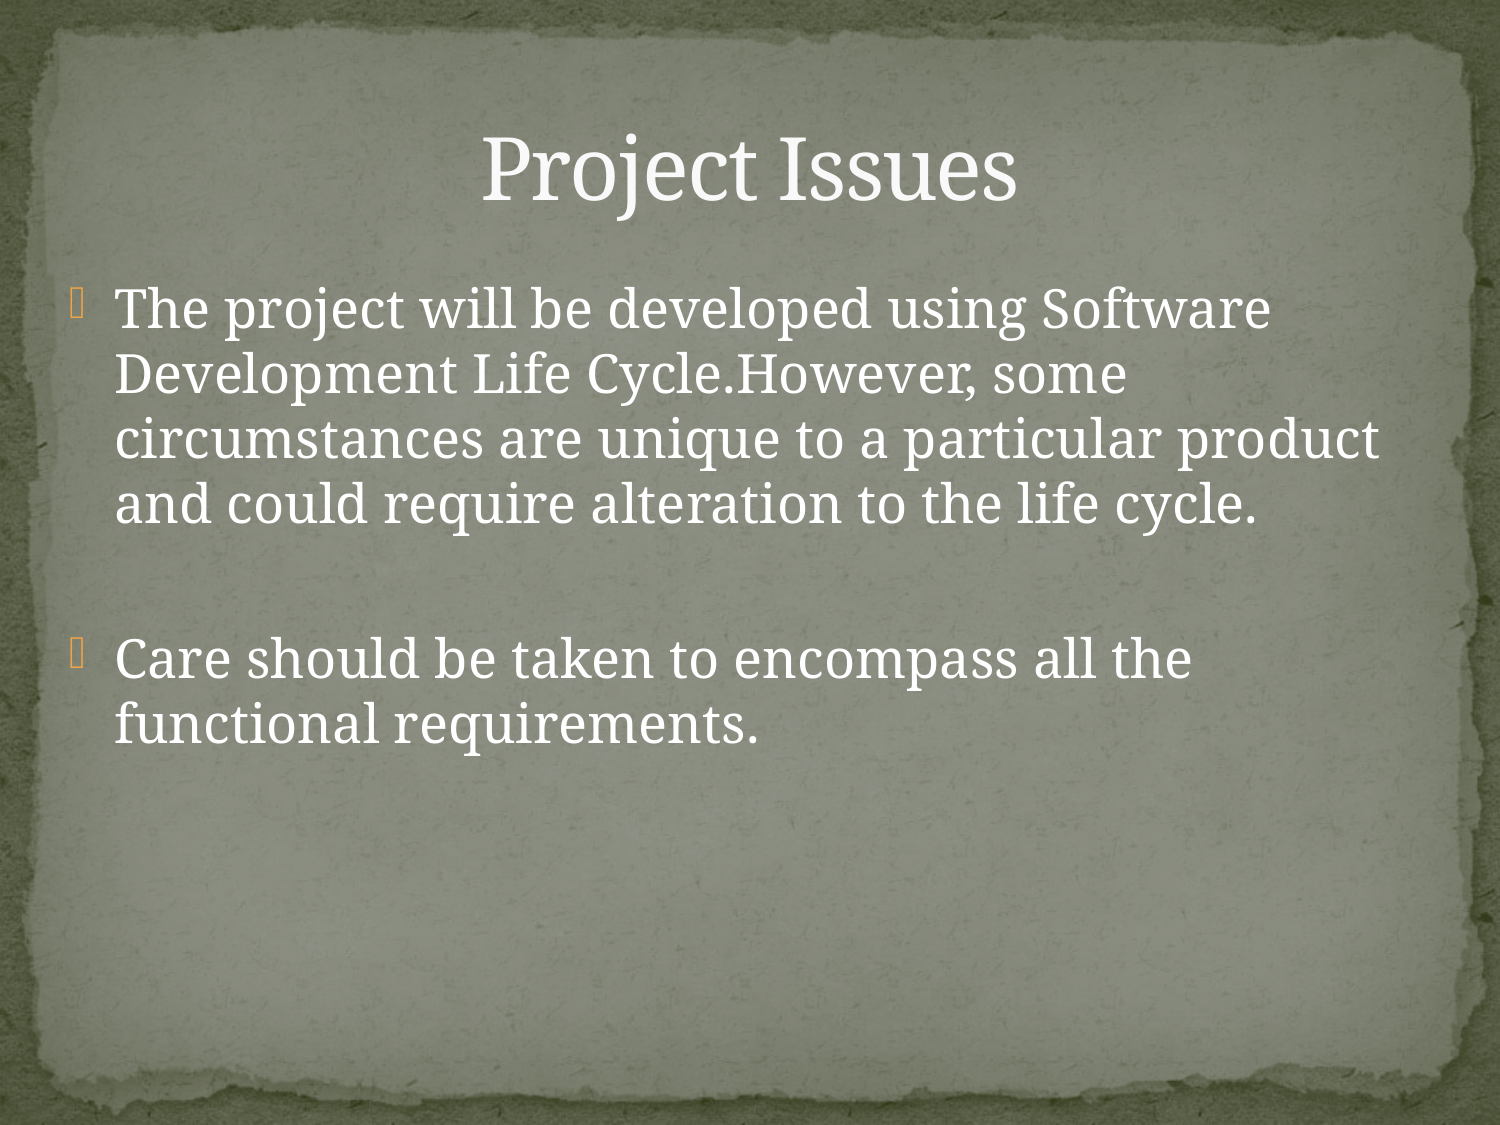

# Project Issues
The project will be developed using Software Development Life Cycle.However, some circumstances are unique to a particular product and could require alteration to the life cycle.

Care should be taken to encompass all the functional requirements.